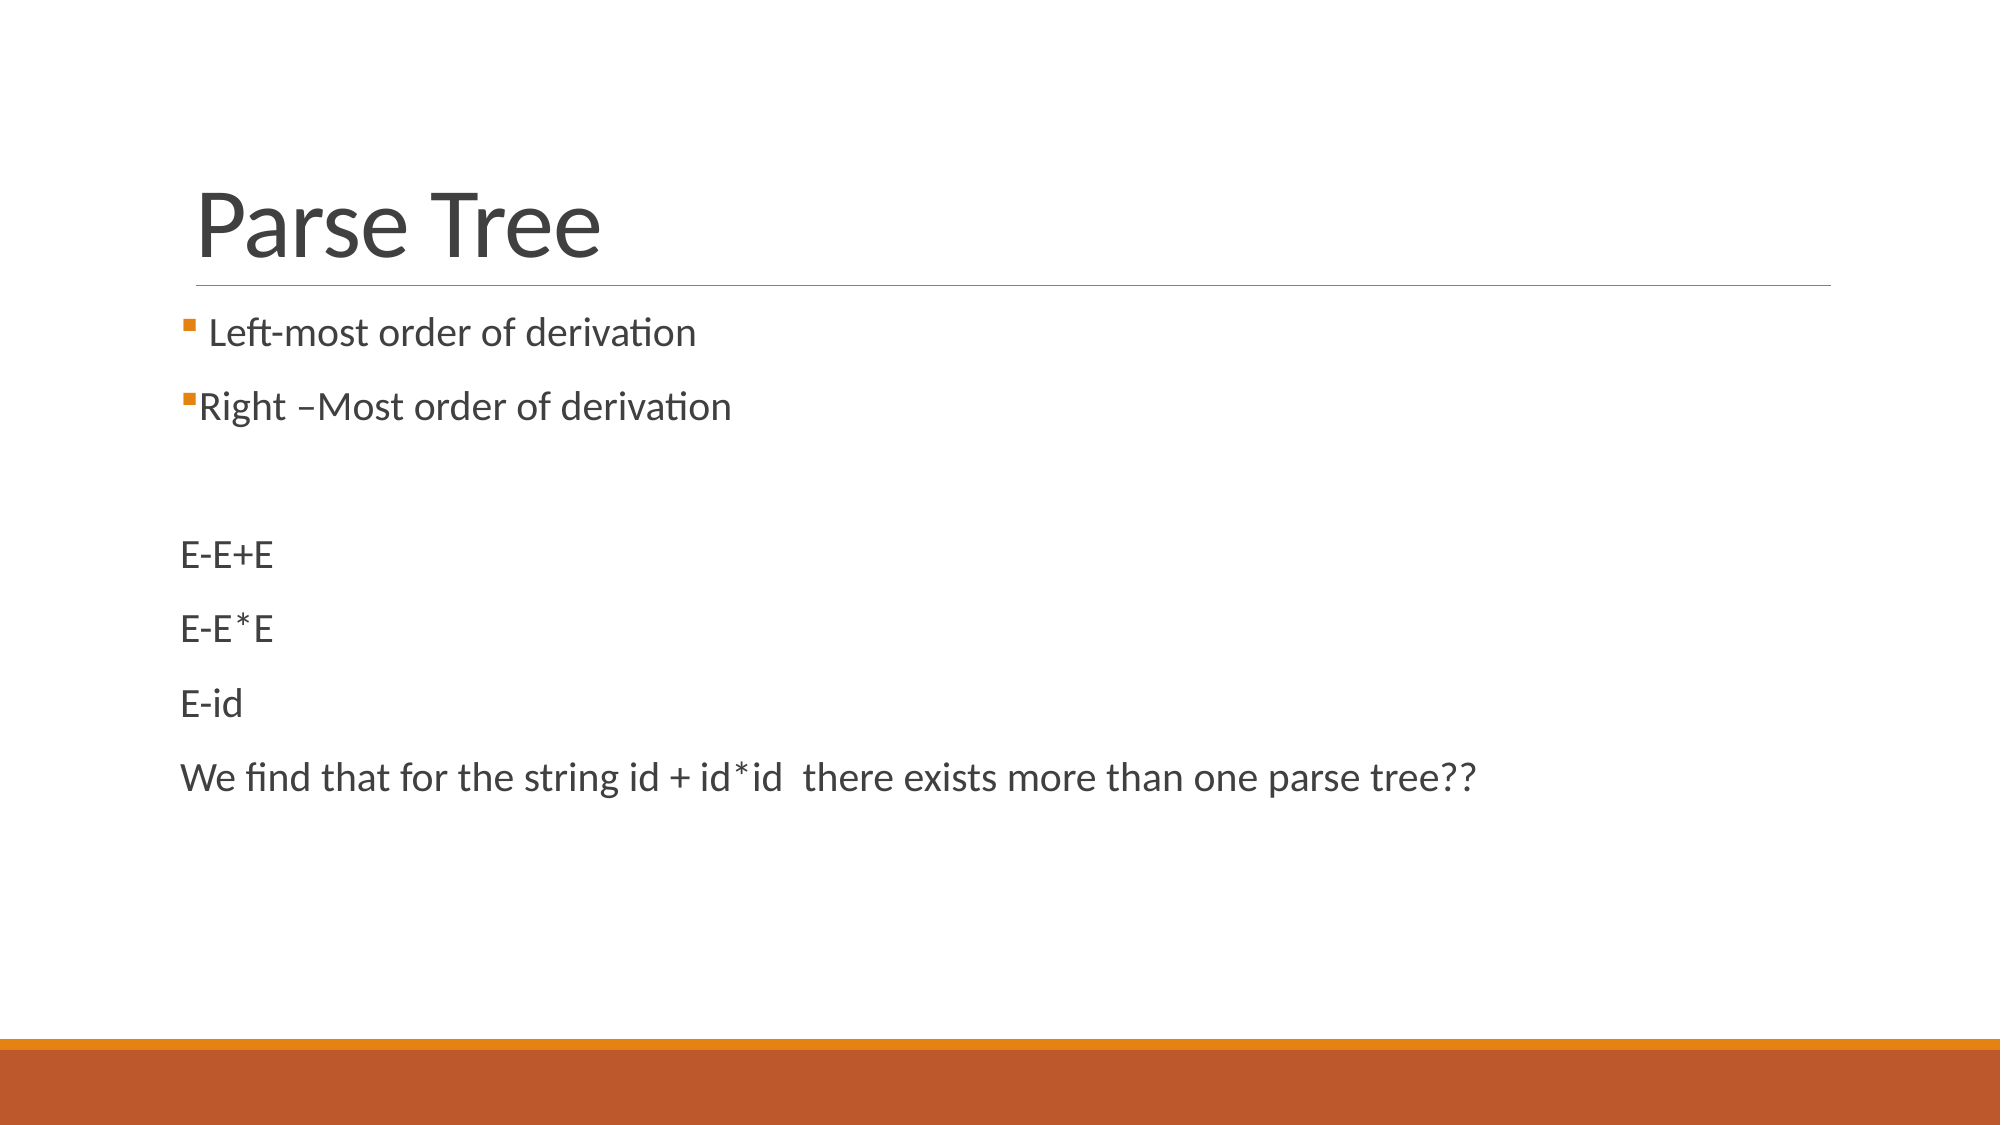

# Parse Tree
 Left-most order of derivation
Right –Most order of derivation

E-E+E
E-E*E
E-id
We find that for the string id + id*id  there exists more than one parse tree??